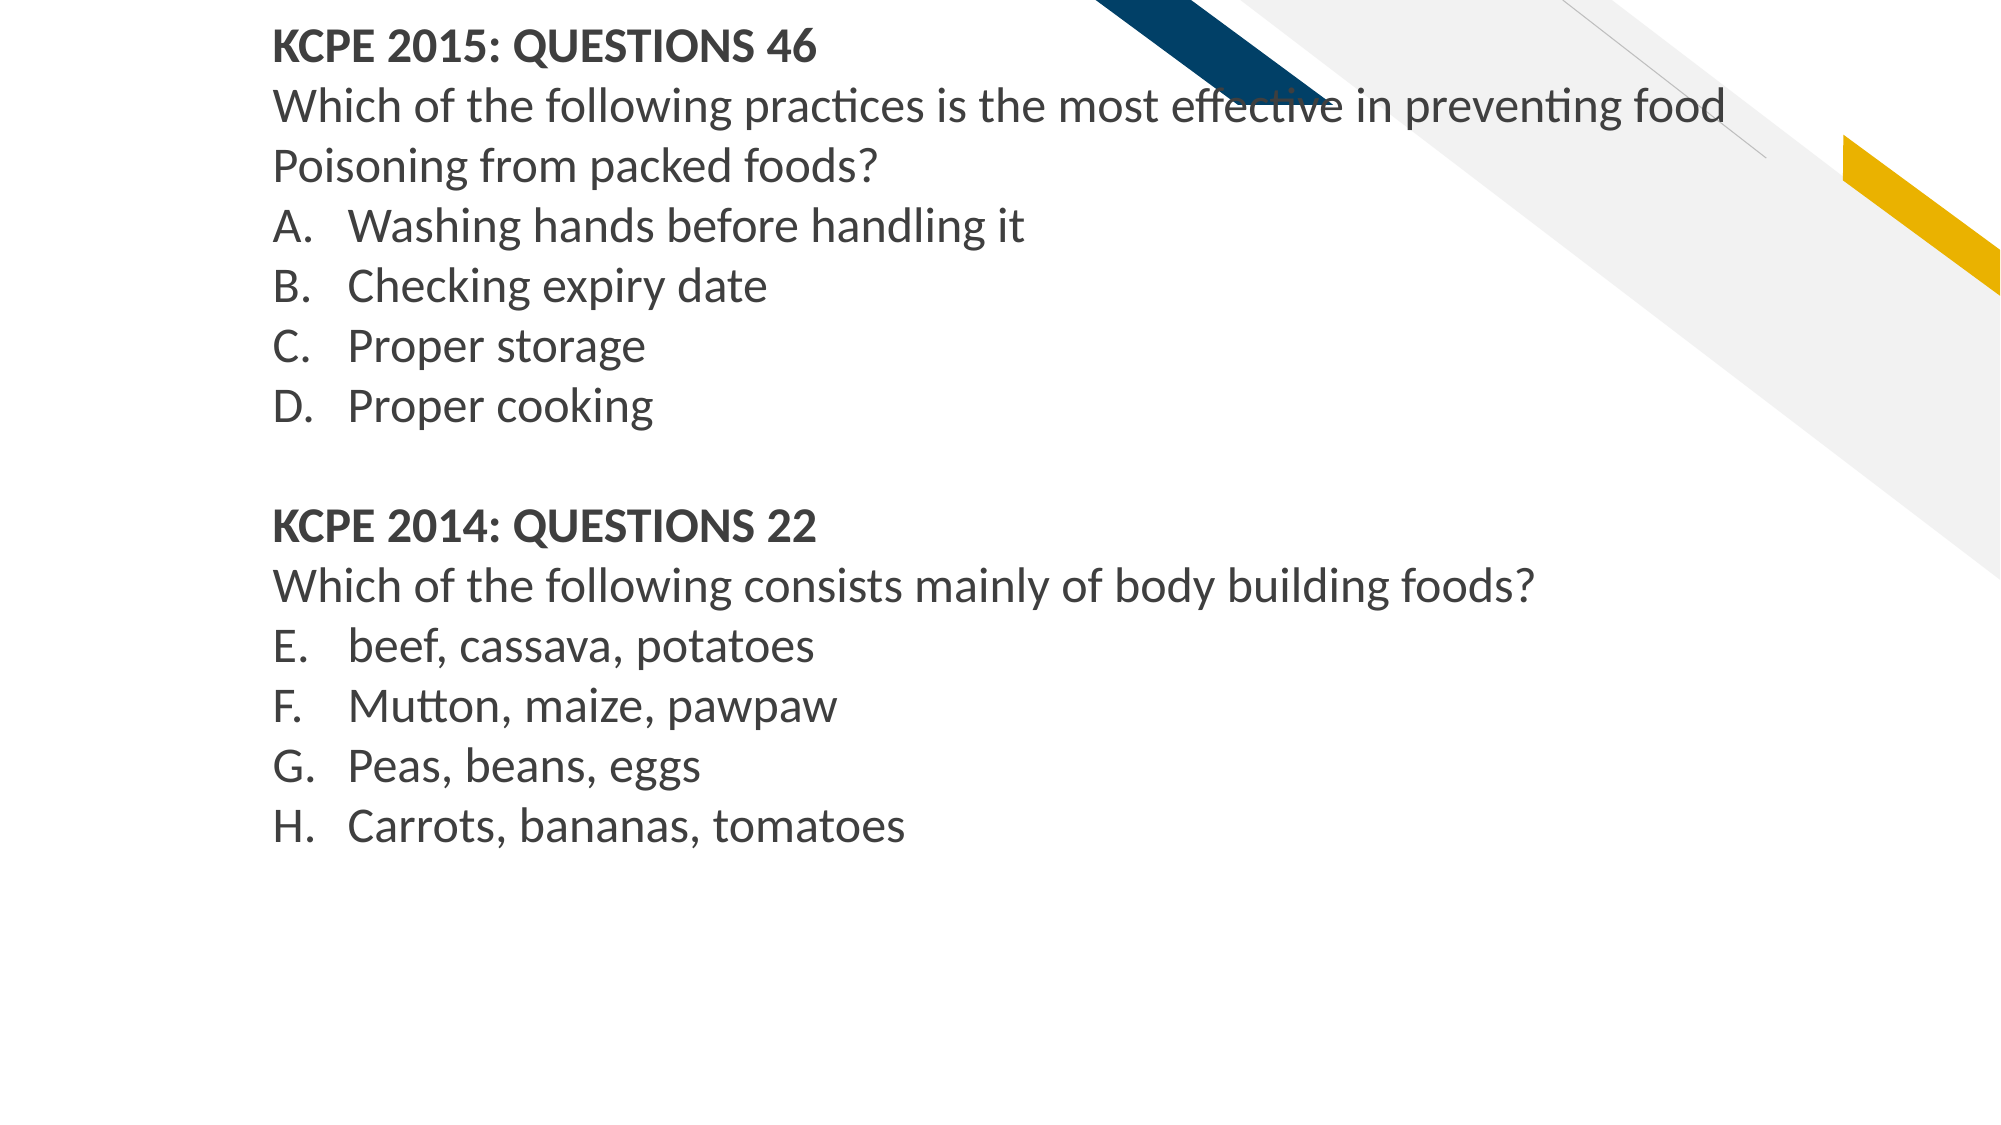

KCPE 2015: QUESTIONS 46
Which of the following practices is the most effective in preventing food
Poisoning from packed foods?
Washing hands before handling it
Checking expiry date
Proper storage
Proper cooking

KCPE 2014: QUESTIONS 22
Which of the following consists mainly of body building foods?
beef, cassava, potatoes
Mutton, maize, pawpaw
Peas, beans, eggs
Carrots, bananas, tomatoes